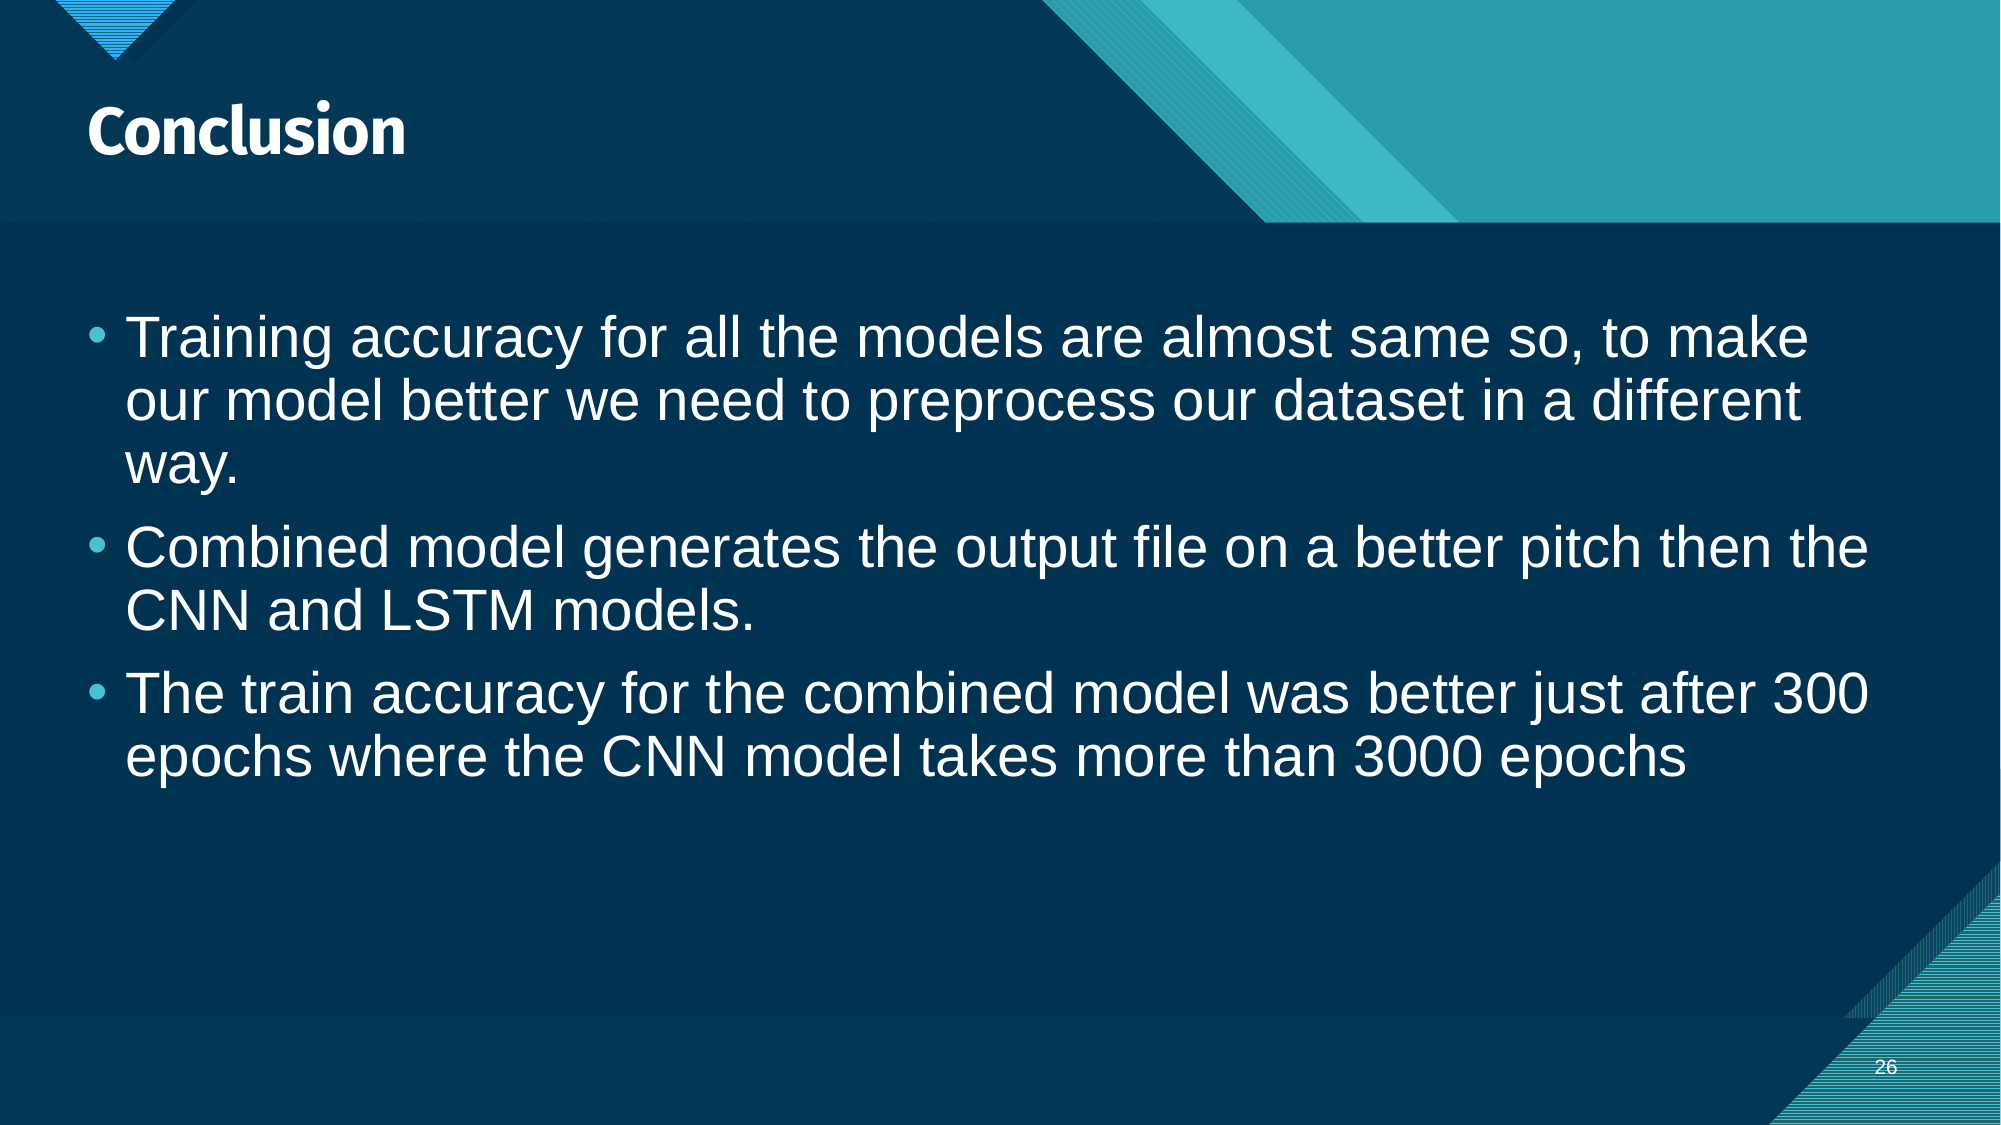

# Conclusion
Training accuracy for all the models are almost same so, to make our model better we need to preprocess our dataset in a different way.
Combined model generates the output file on a better pitch then the CNN and LSTM models.
The train accuracy for the combined model was better just after 300 epochs where the CNN model takes more than 3000 epochs

26